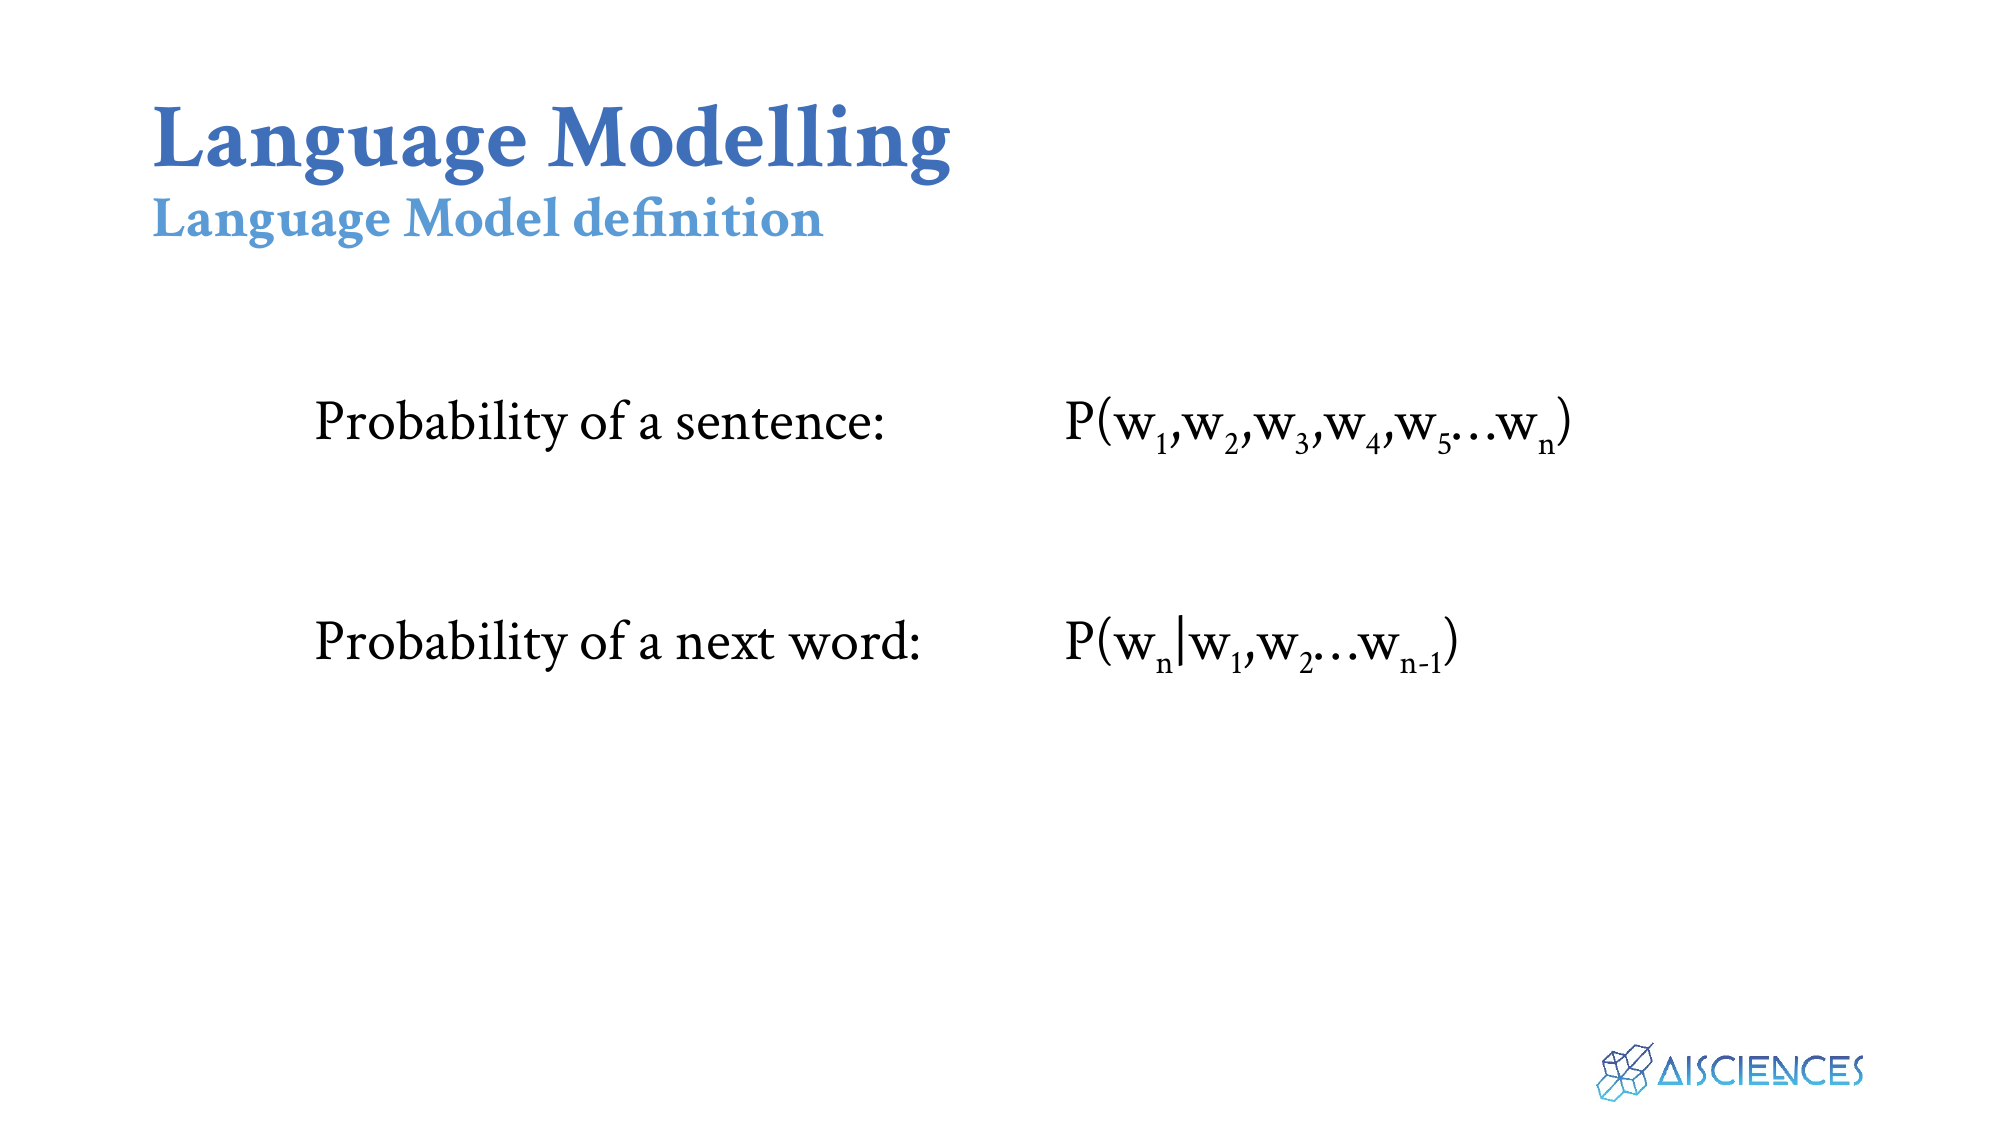

# Language Modelling Language Model definition
Probability of a sentence: 		P(w1,w2,w3,w4,w5…wn)

Probability of a next word:	P(wn|w1,w2…wn-1)